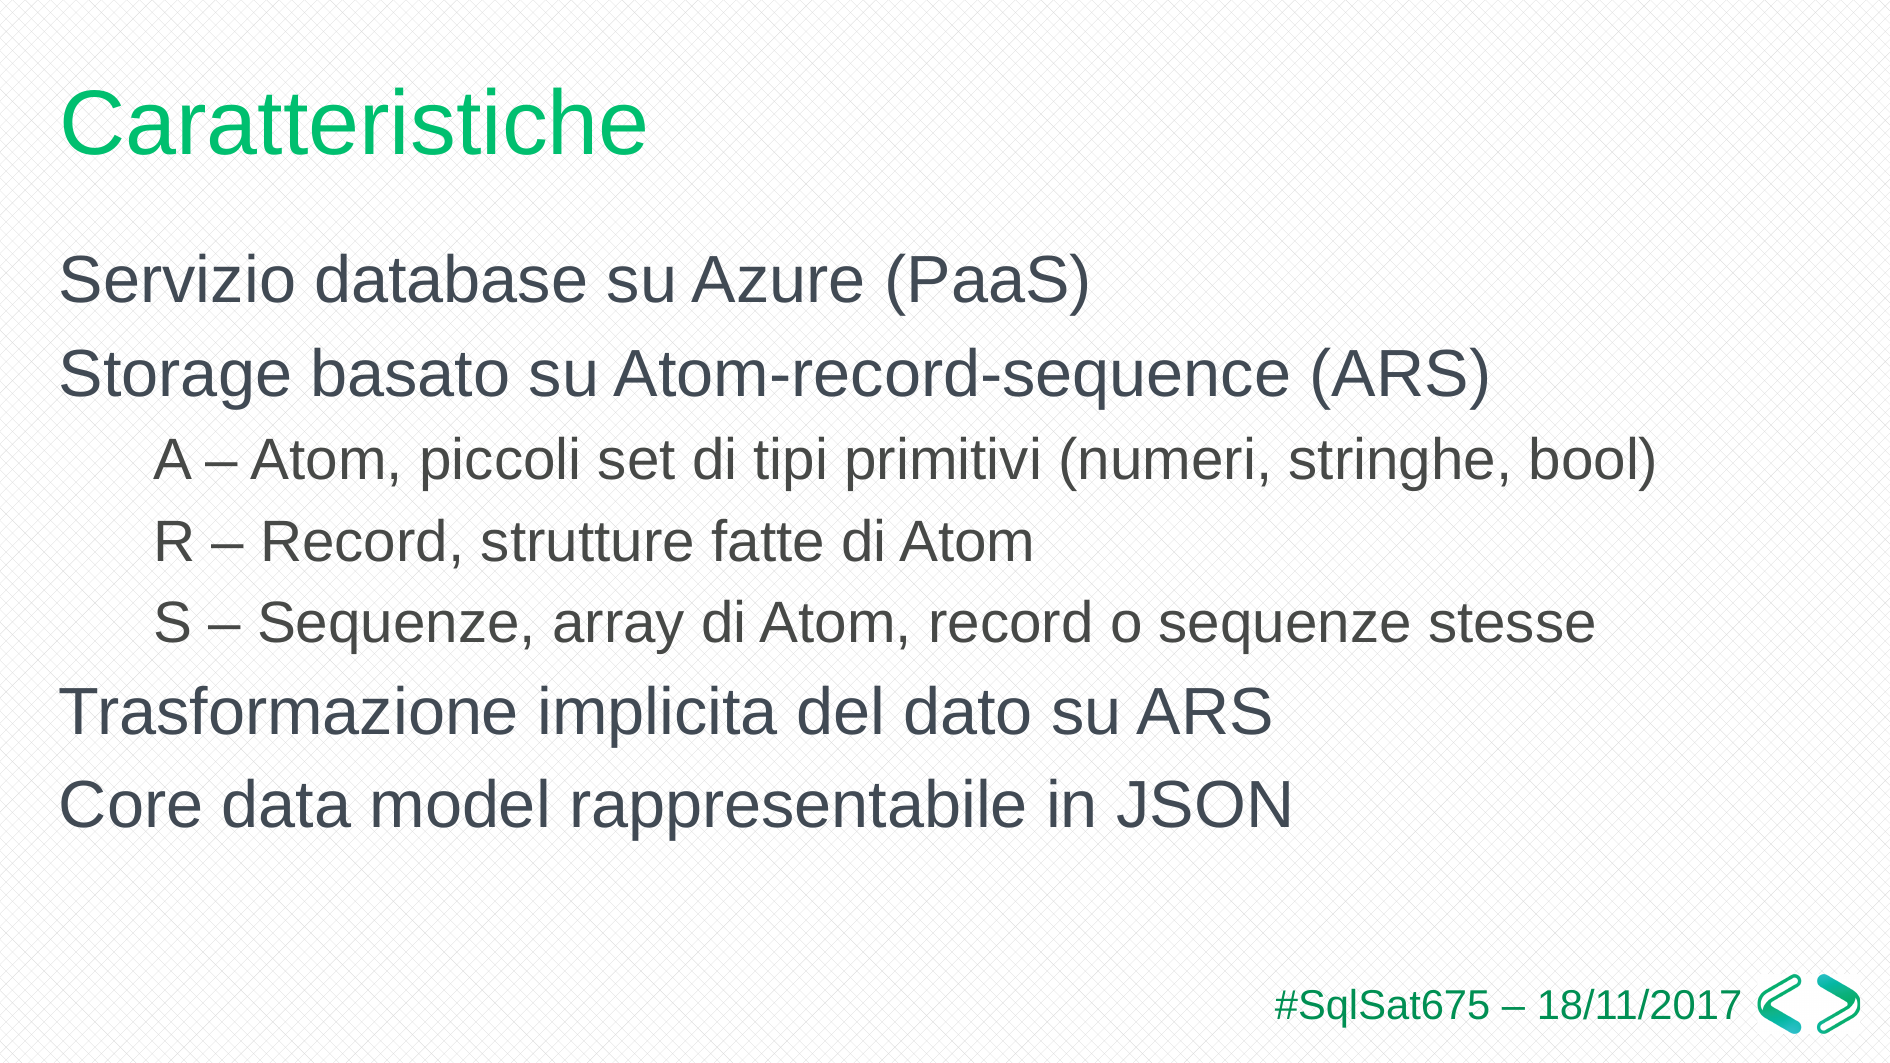

# Caratteristiche
Servizio database su Azure (PaaS)
Storage basato su Atom-record-sequence (ARS)
A – Atom, piccoli set di tipi primitivi (numeri, stringhe, bool)
R – Record, strutture fatte di Atom
S – Sequenze, array di Atom, record o sequenze stesse
Trasformazione implicita del dato su ARS
Core data model rappresentabile in JSON